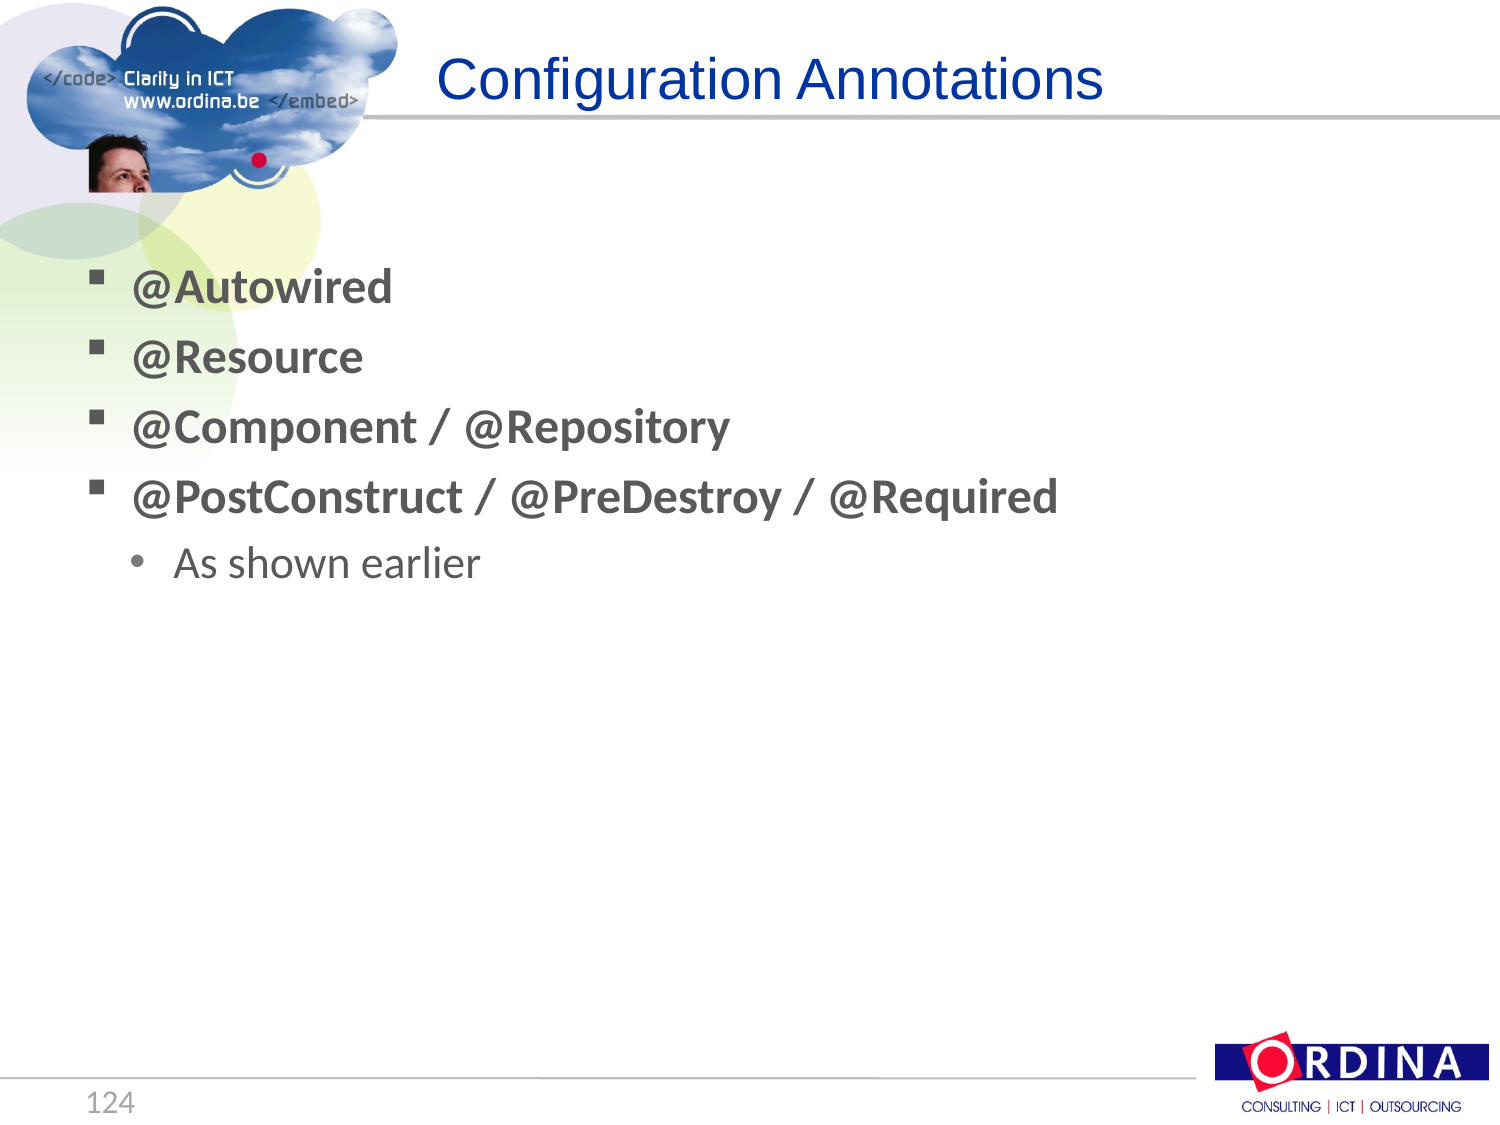

# Configuration Annotations
@Autowired
@Resource
@Component / @Repository
@PostConstruct / @PreDestroy / @Required
As shown earlier
124